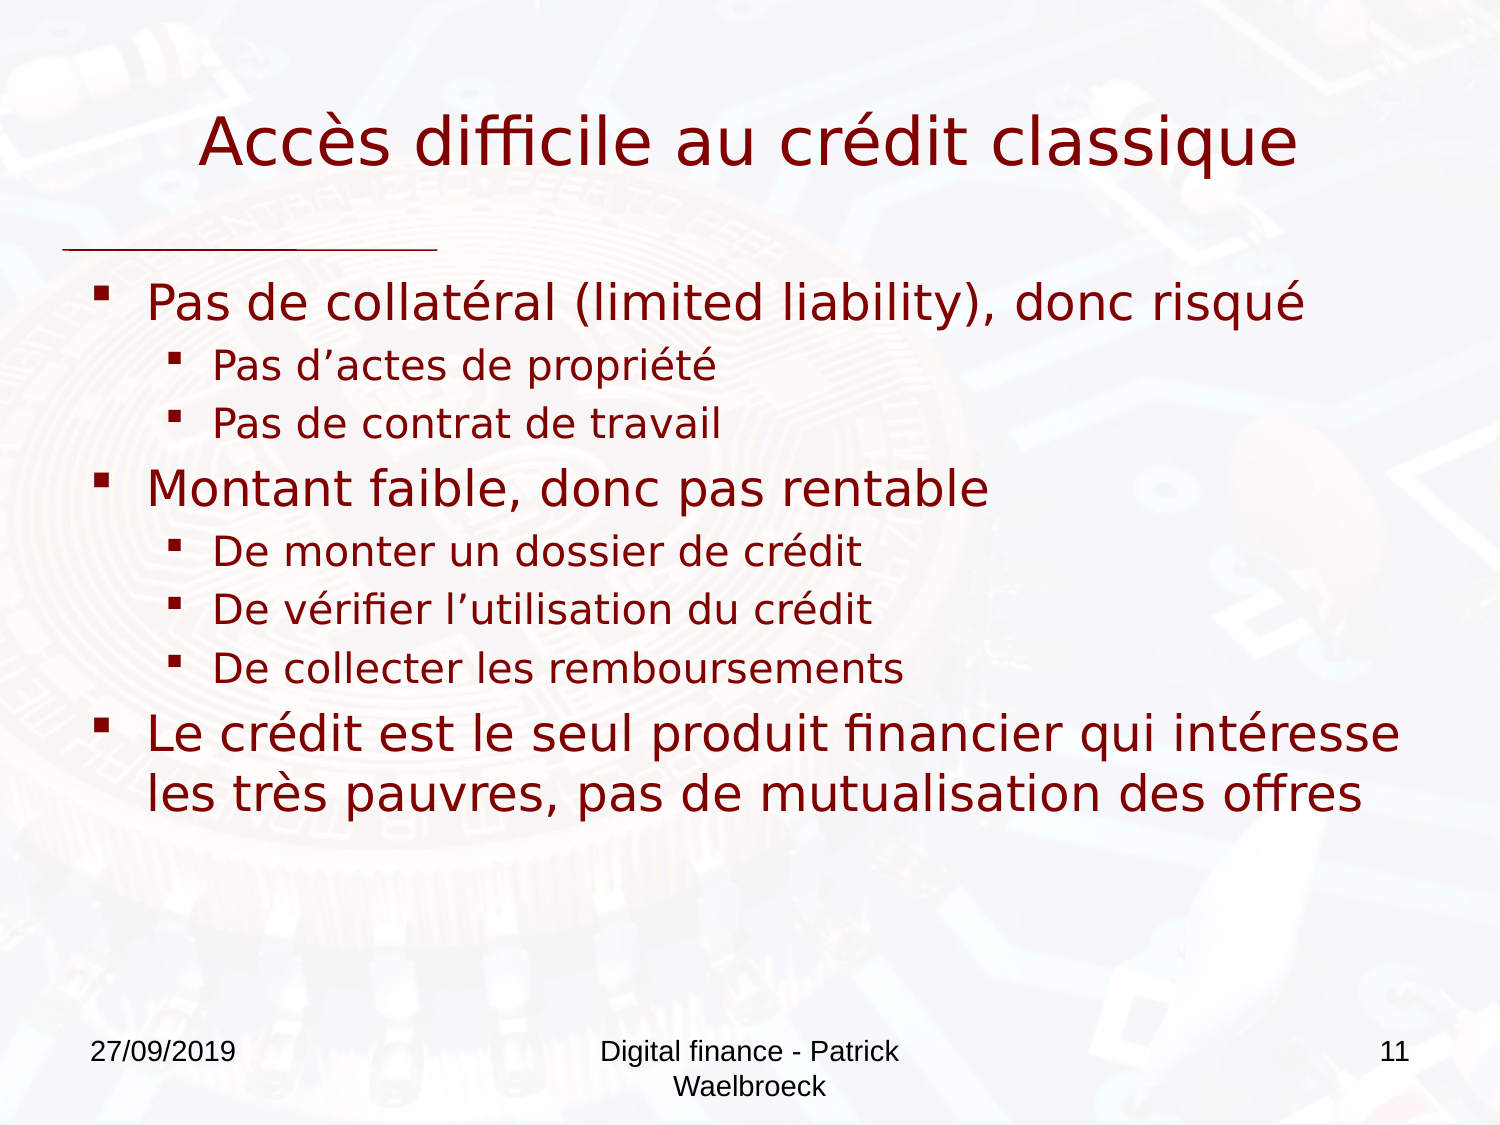

# Accès difficile au crédit classique

Pas de collatéral (limited liability), donc risqué
Pas d’actes de propriété
Pas de contrat de travail
Montant faible, donc pas rentable
De monter un dossier de crédit
De vérifier l’utilisation du crédit
De collecter les remboursements
Le crédit est le seul produit financier qui intéresse les très pauvres, pas de mutualisation des offres
27/09/2019
Digital finance - Patrick Waelbroeck
11